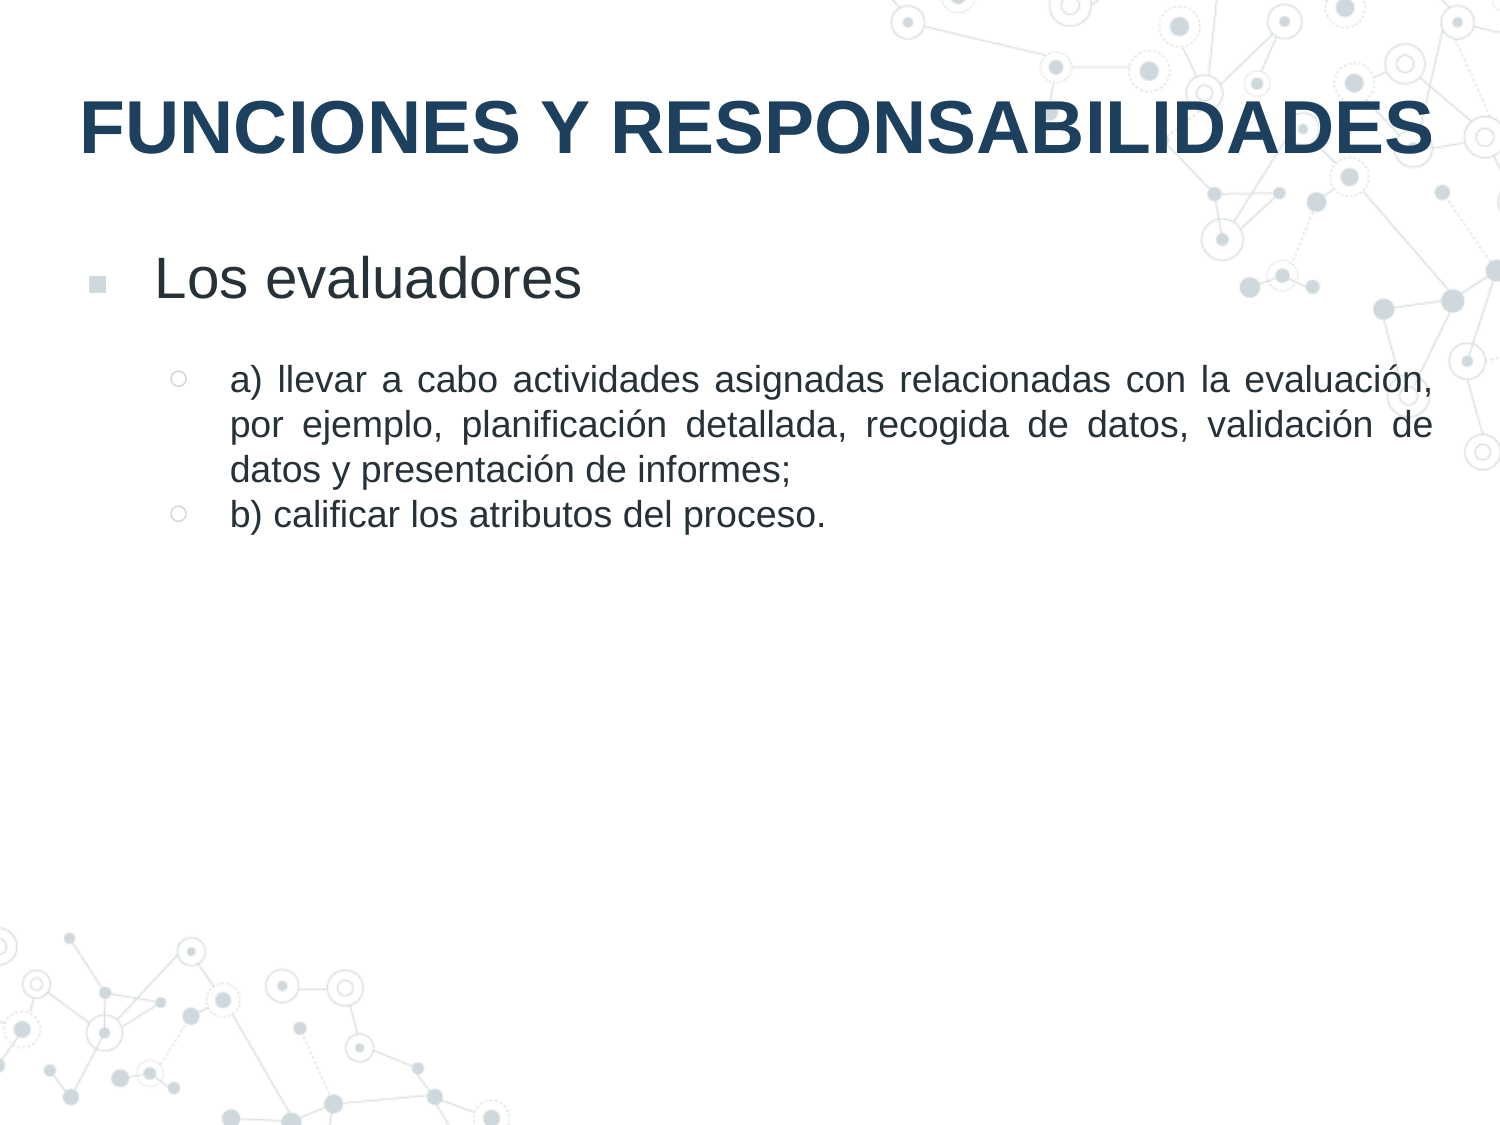

# FUNCIONES Y RESPONSABILIDADES
Los evaluadores

a) llevar a cabo actividades asignadas relacionadas con la evaluación, por ejemplo, planificación detallada, recogida de datos, validación de datos y presentación de informes;
b) calificar los atributos del proceso.